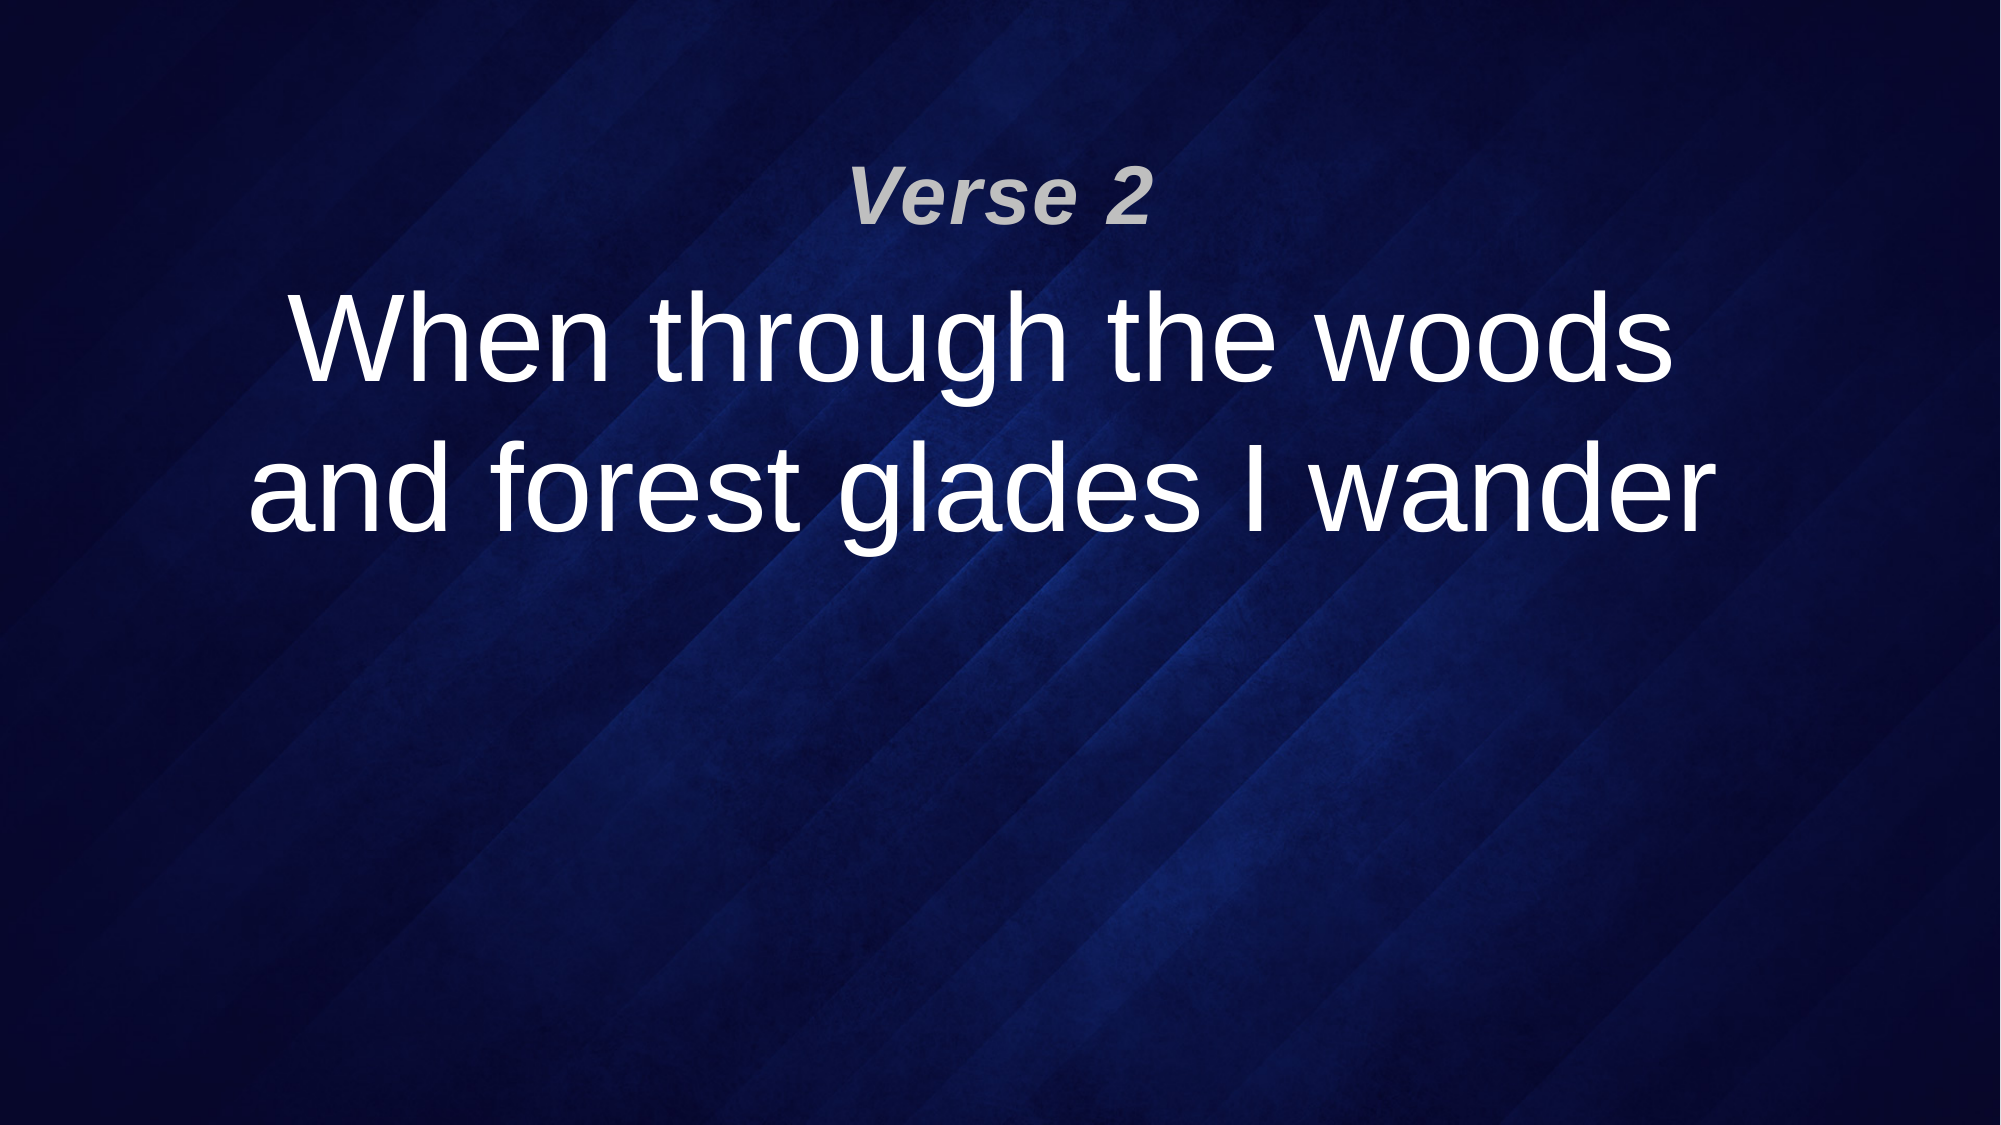

Verse 2
# When through the woods and forest glades I wander